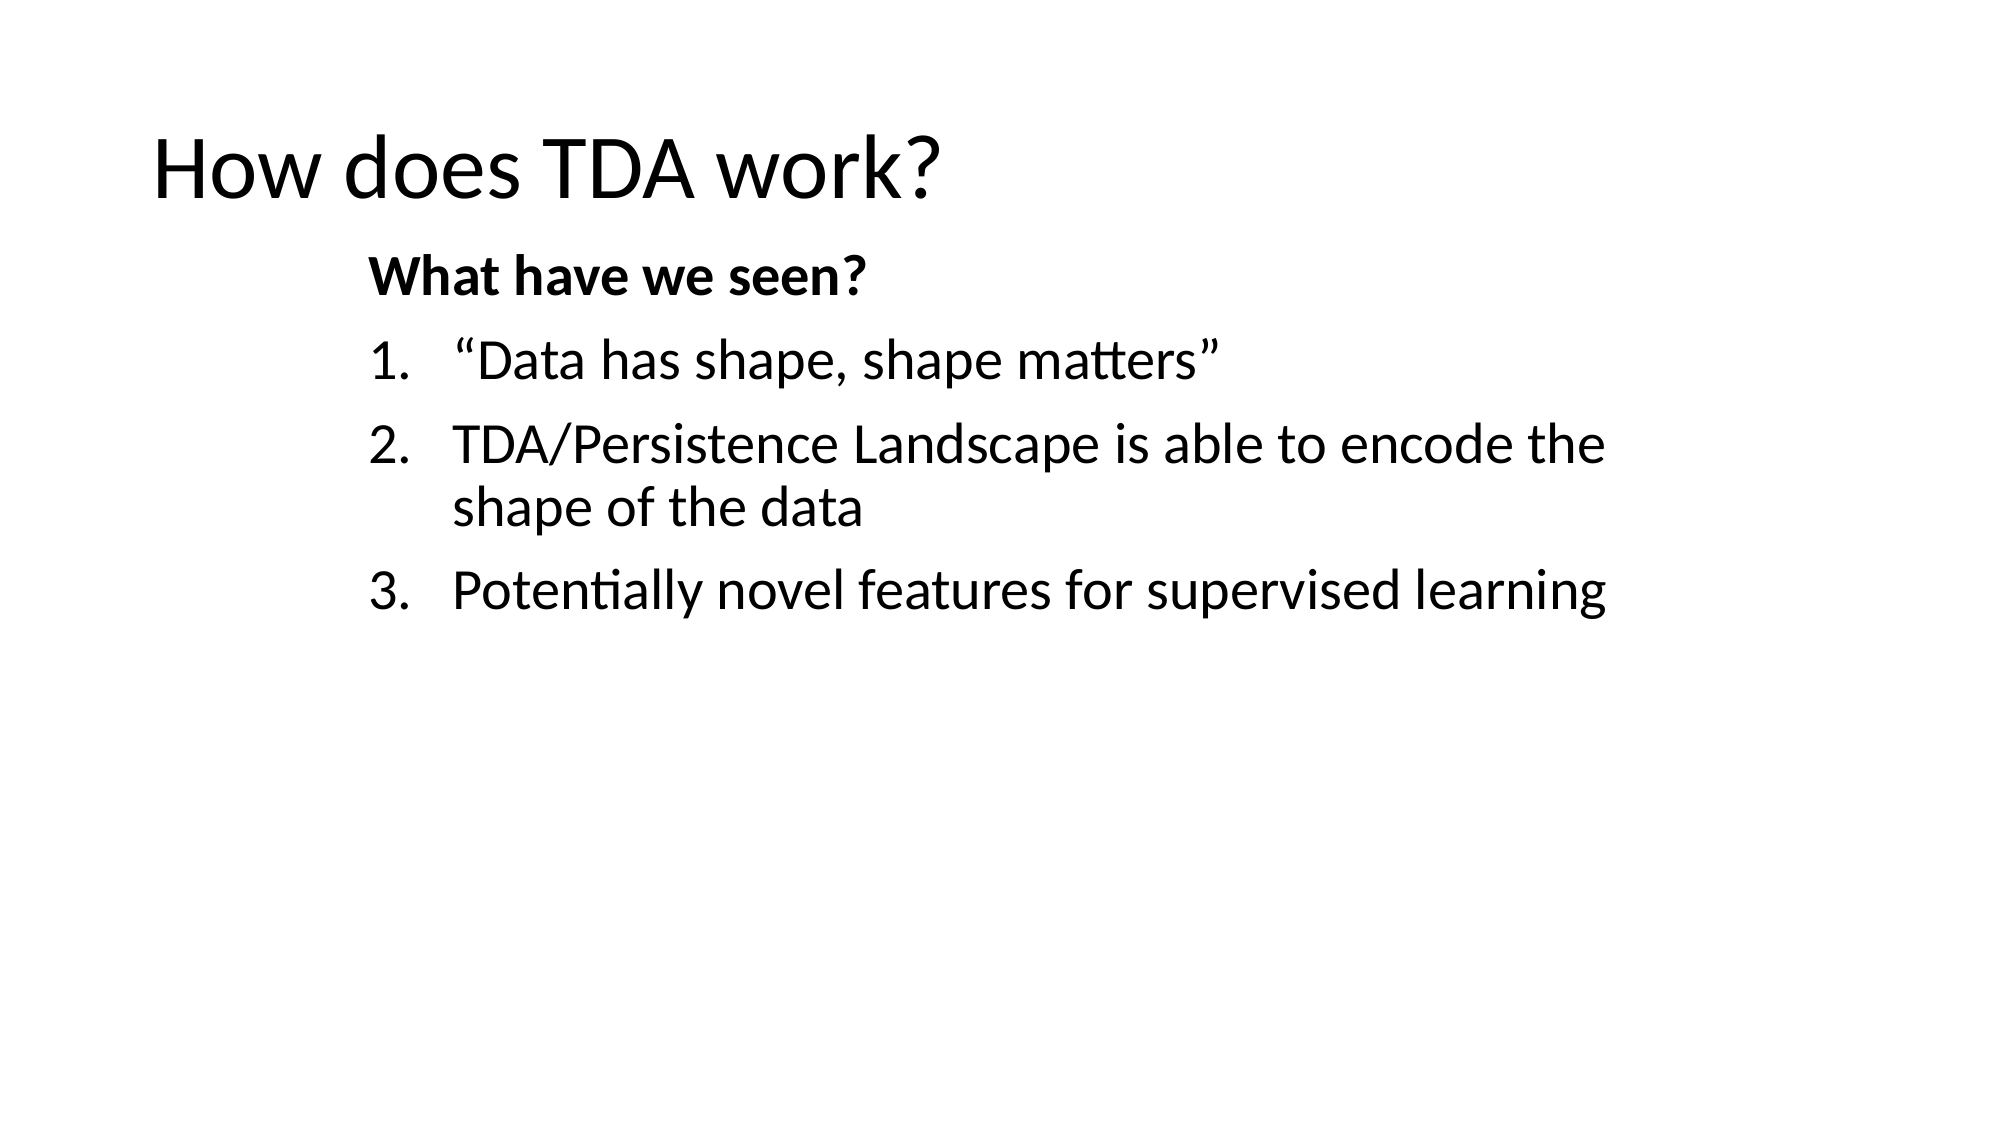

# How does TDA work?
What have we seen?
“Data has shape, shape matters”
TDA/Persistence Landscape is able to encode the shape of the data
Potentially novel features for supervised learning